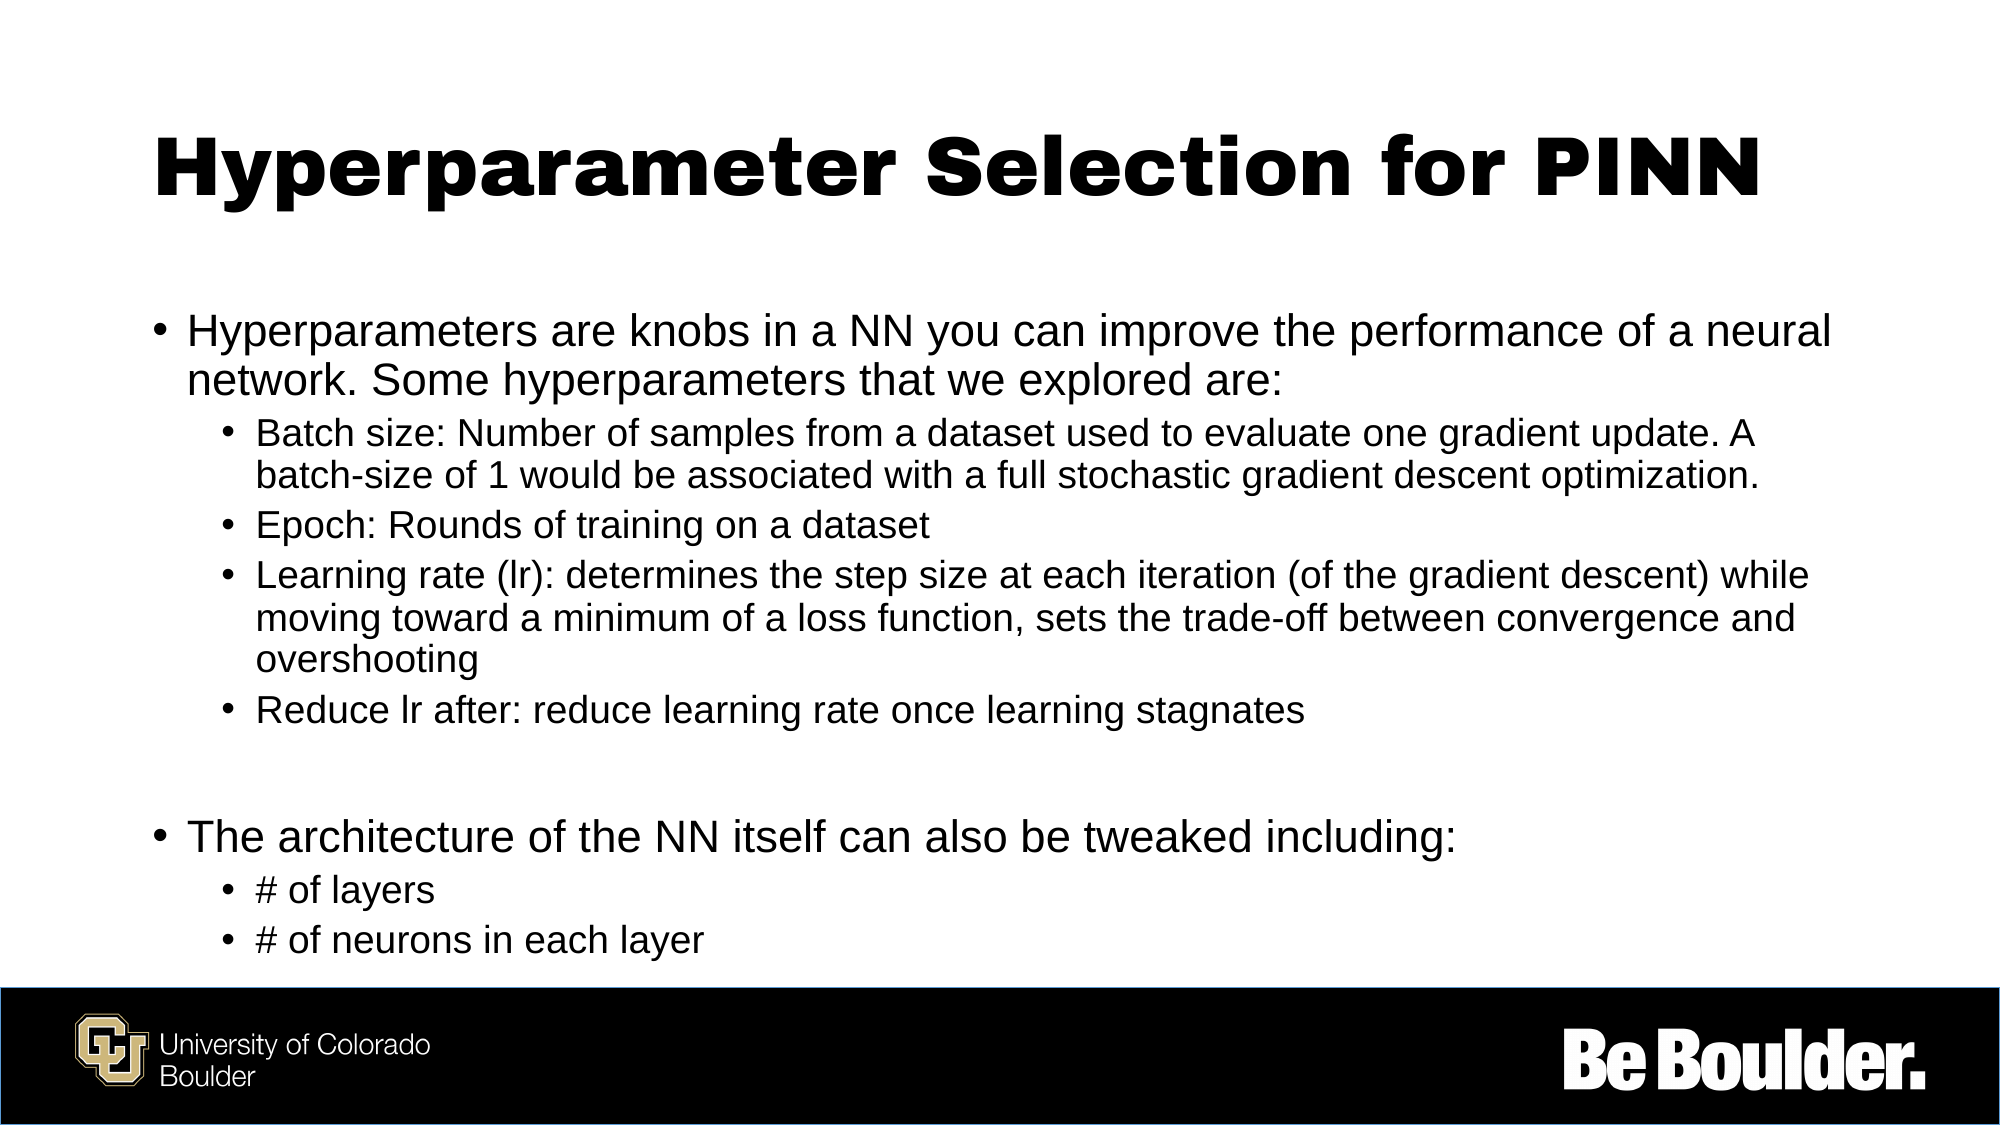

# Hyperparameter Selection for PINN
Hyperparameters are knobs in a NN you can improve the performance of a neural network. Some hyperparameters that we explored are:
Batch size: Number of samples from a dataset used to evaluate one gradient update. A batch-size of 1 would be associated with a full stochastic gradient descent optimization.
Epoch: Rounds of training on a dataset
Learning rate (lr): determines the step size at each iteration (of the gradient descent) while moving toward a minimum of a loss function, sets the trade-off between convergence and overshooting
Reduce lr after: reduce learning rate once learning stagnates

The architecture of the NN itself can also be tweaked including:
# of layers
# of neurons in each layer